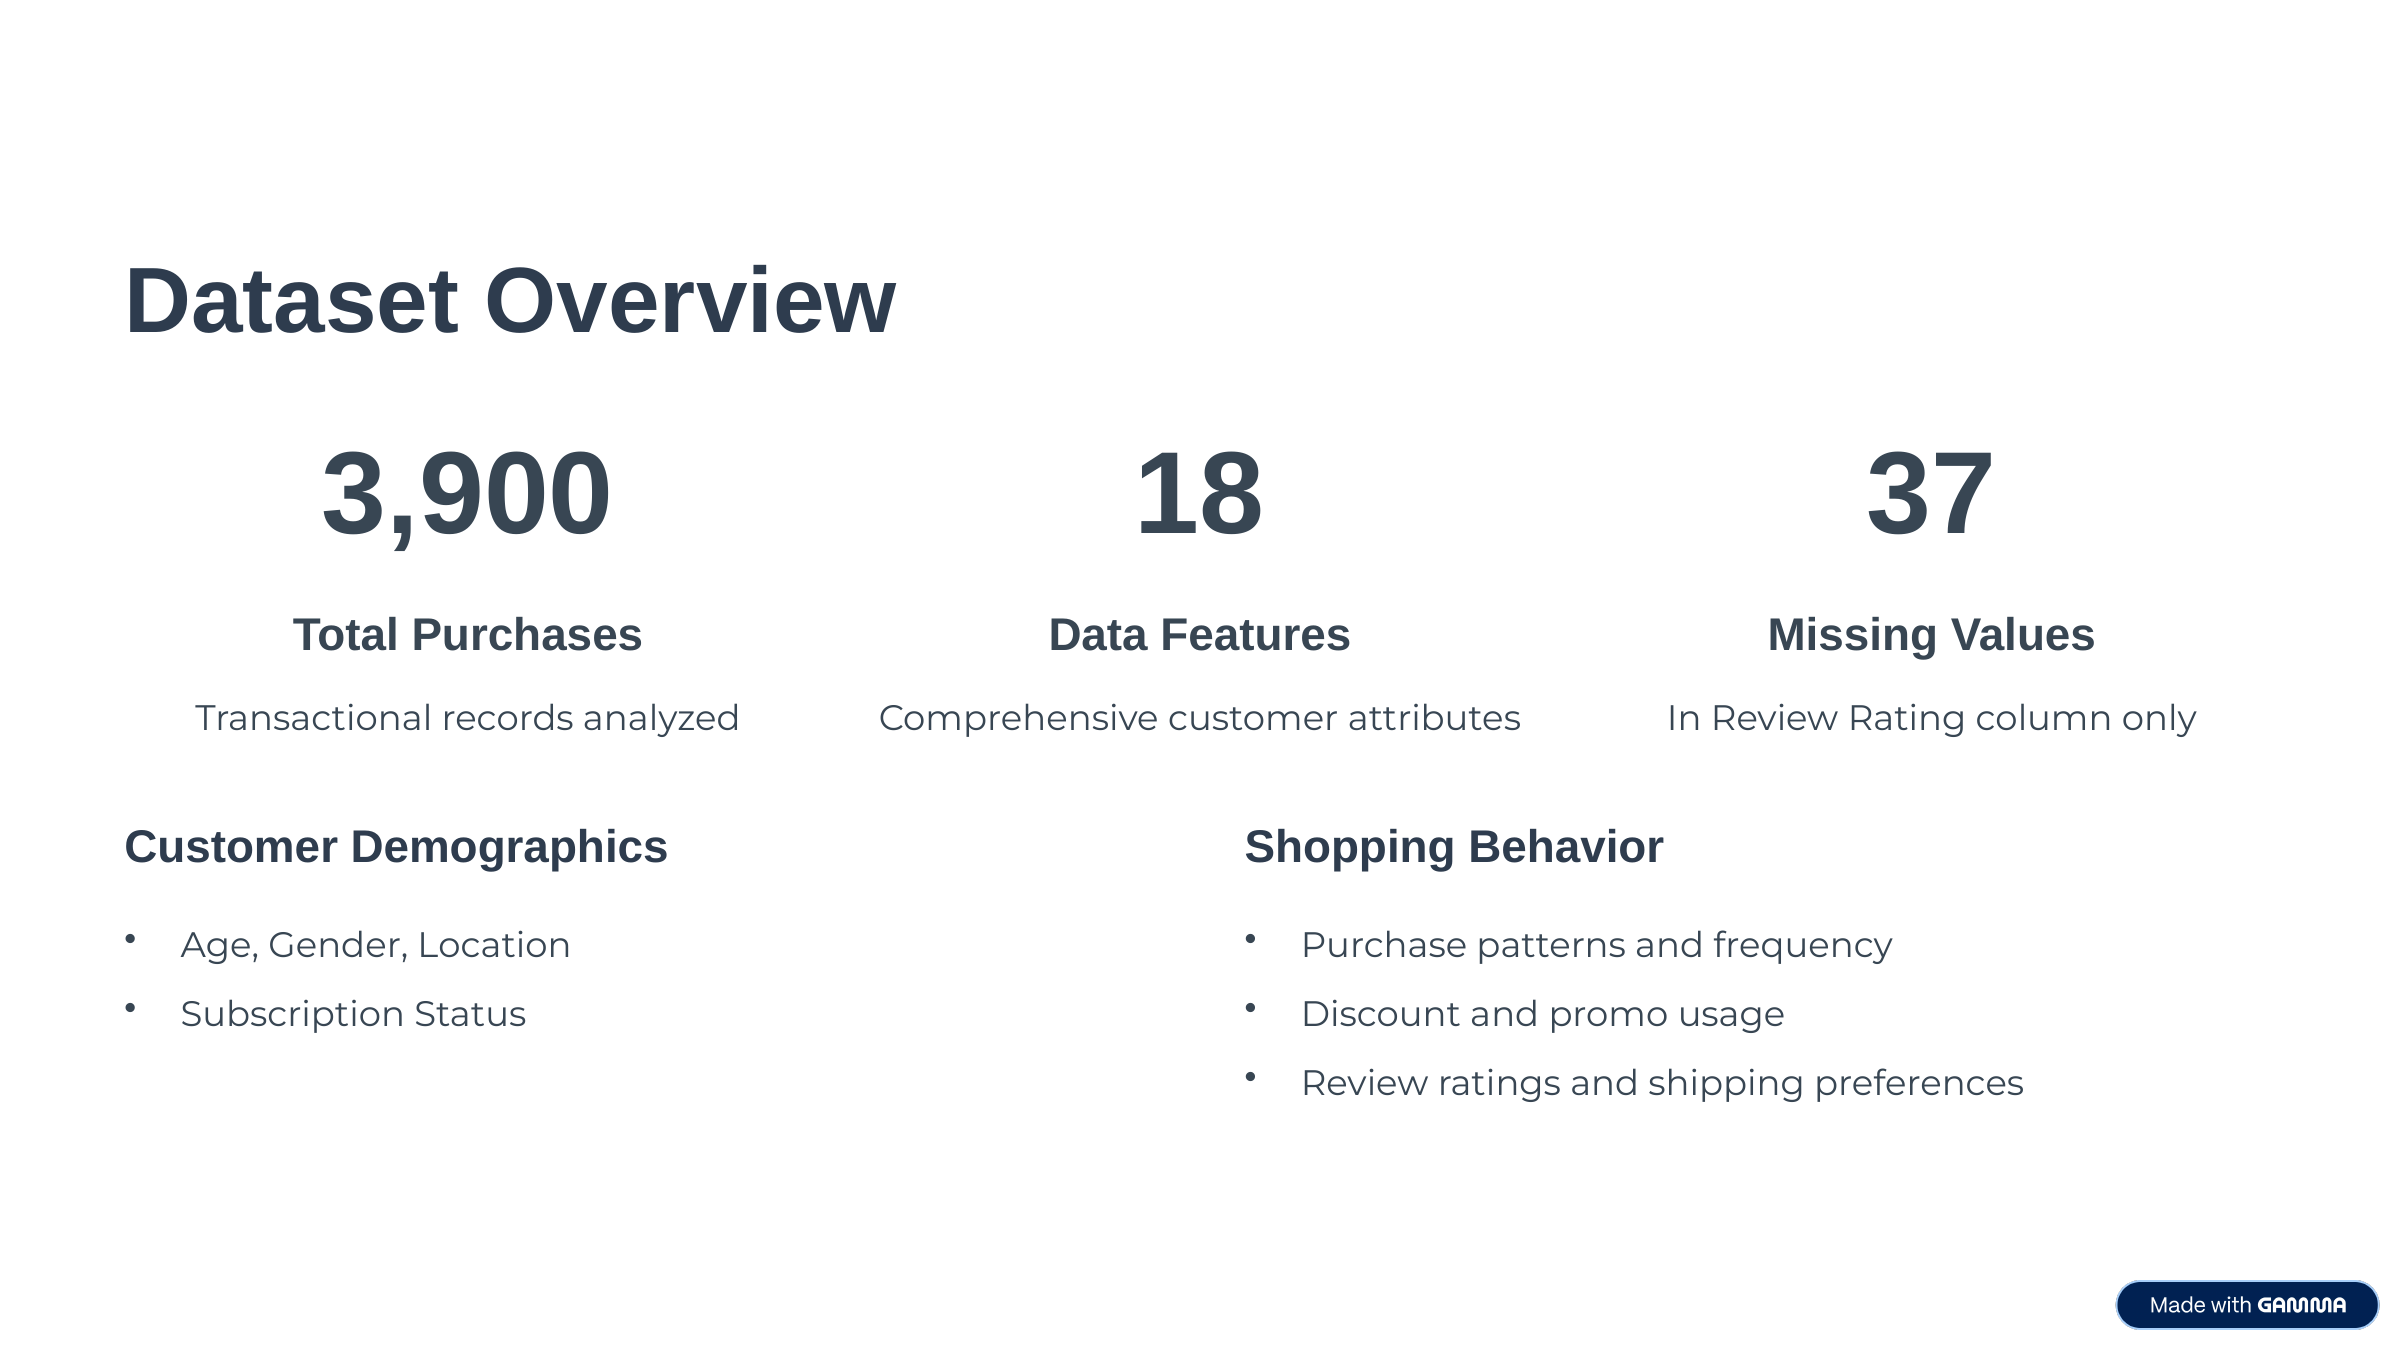

Dataset Overview
3,900
18
37
Total Purchases
Data Features
Missing Values
Transactional records analyzed
Comprehensive customer attributes
In Review Rating column only
Customer Demographics
Shopping Behavior
Age, Gender, Location
Purchase patterns and frequency
Subscription Status
Discount and promo usage
Review ratings and shipping preferences